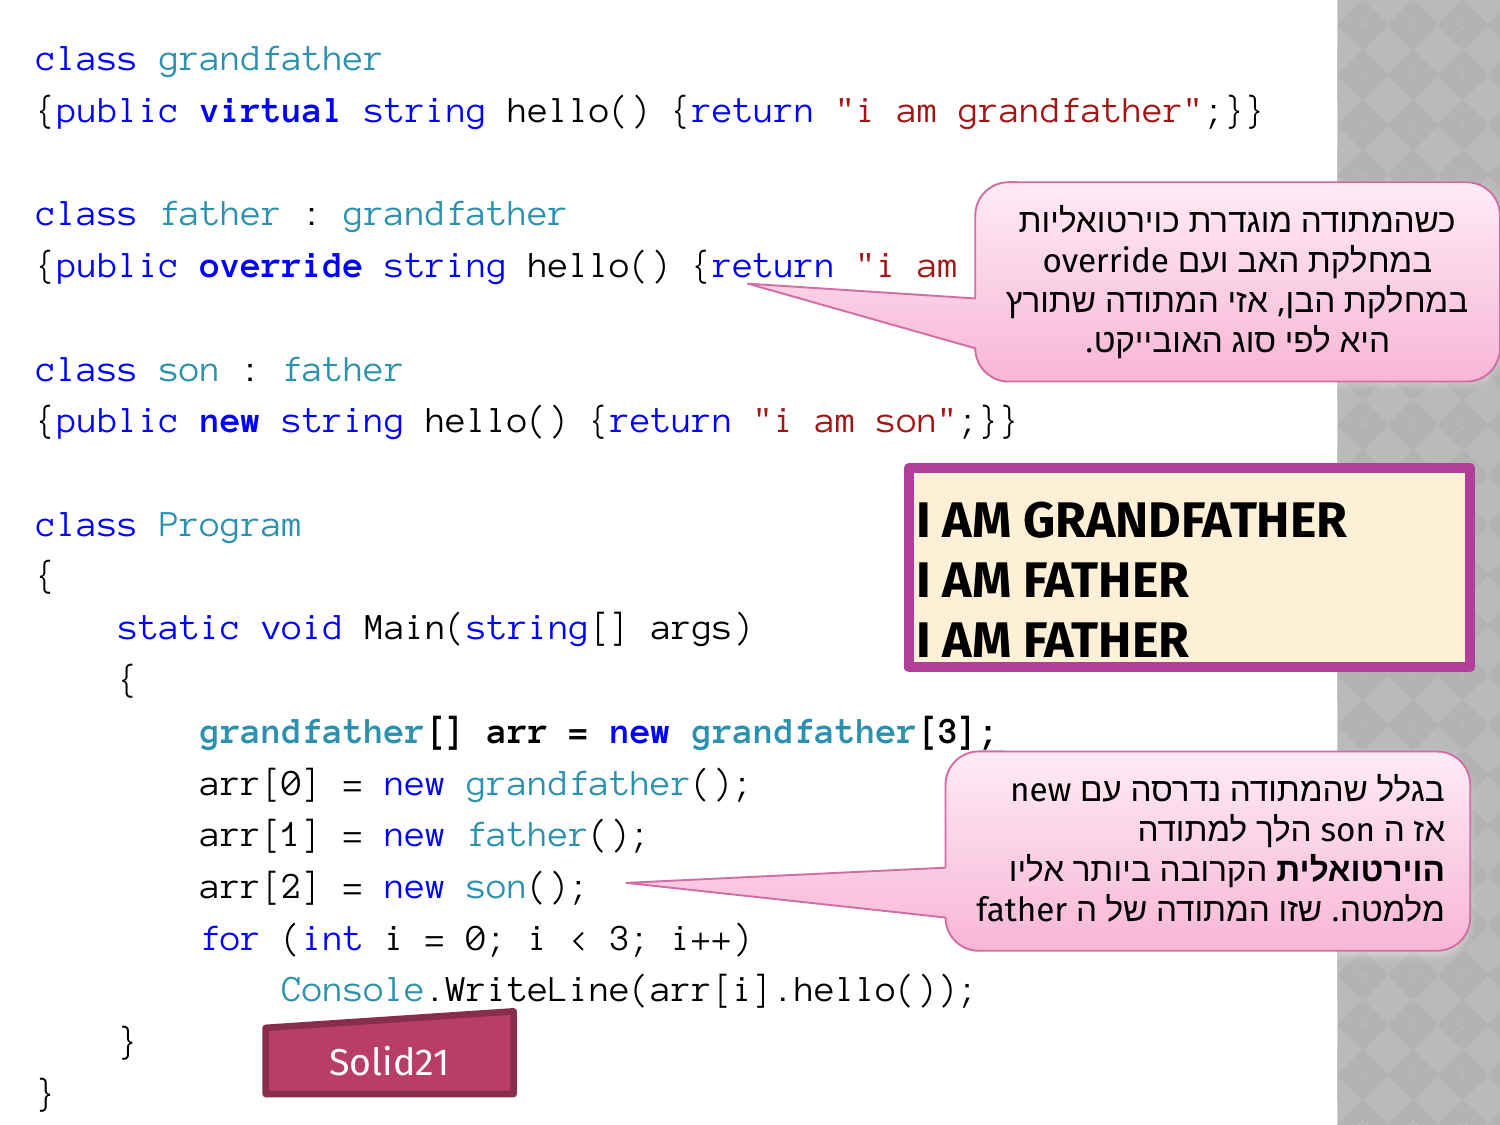

class grandfather
{public virtual string hello() {return "i am grandfather";}}

class father : grandfather
{public override string hello() {return "i am father";}}

class son : father
{public new string hello() {return "i am son";}}

class Program
{
    static void Main(string[] args)
    {
        grandfather[] arr = new grandfather[3];
        arr[0] = new grandfather();
        arr[1] = new father();
        arr[2] = new son();
        for (int i = 0; i < 3; i++)
            Console.WriteLine(arr[i].hello());
    }
}
כשהמתודה מוגדרת כוירטואליות במחלקת האב ועם override במחלקת הבן, אזי המתודה שתורץ היא לפי סוג האובייקט.
# i am grandfather i am father i am father
בגלל שהמתודה נדרסה עם new אז ה son הלך למתודה הוירטואלית הקרובה ביותר אליו מלמטה. שזו המתודה של ה father
Solid21